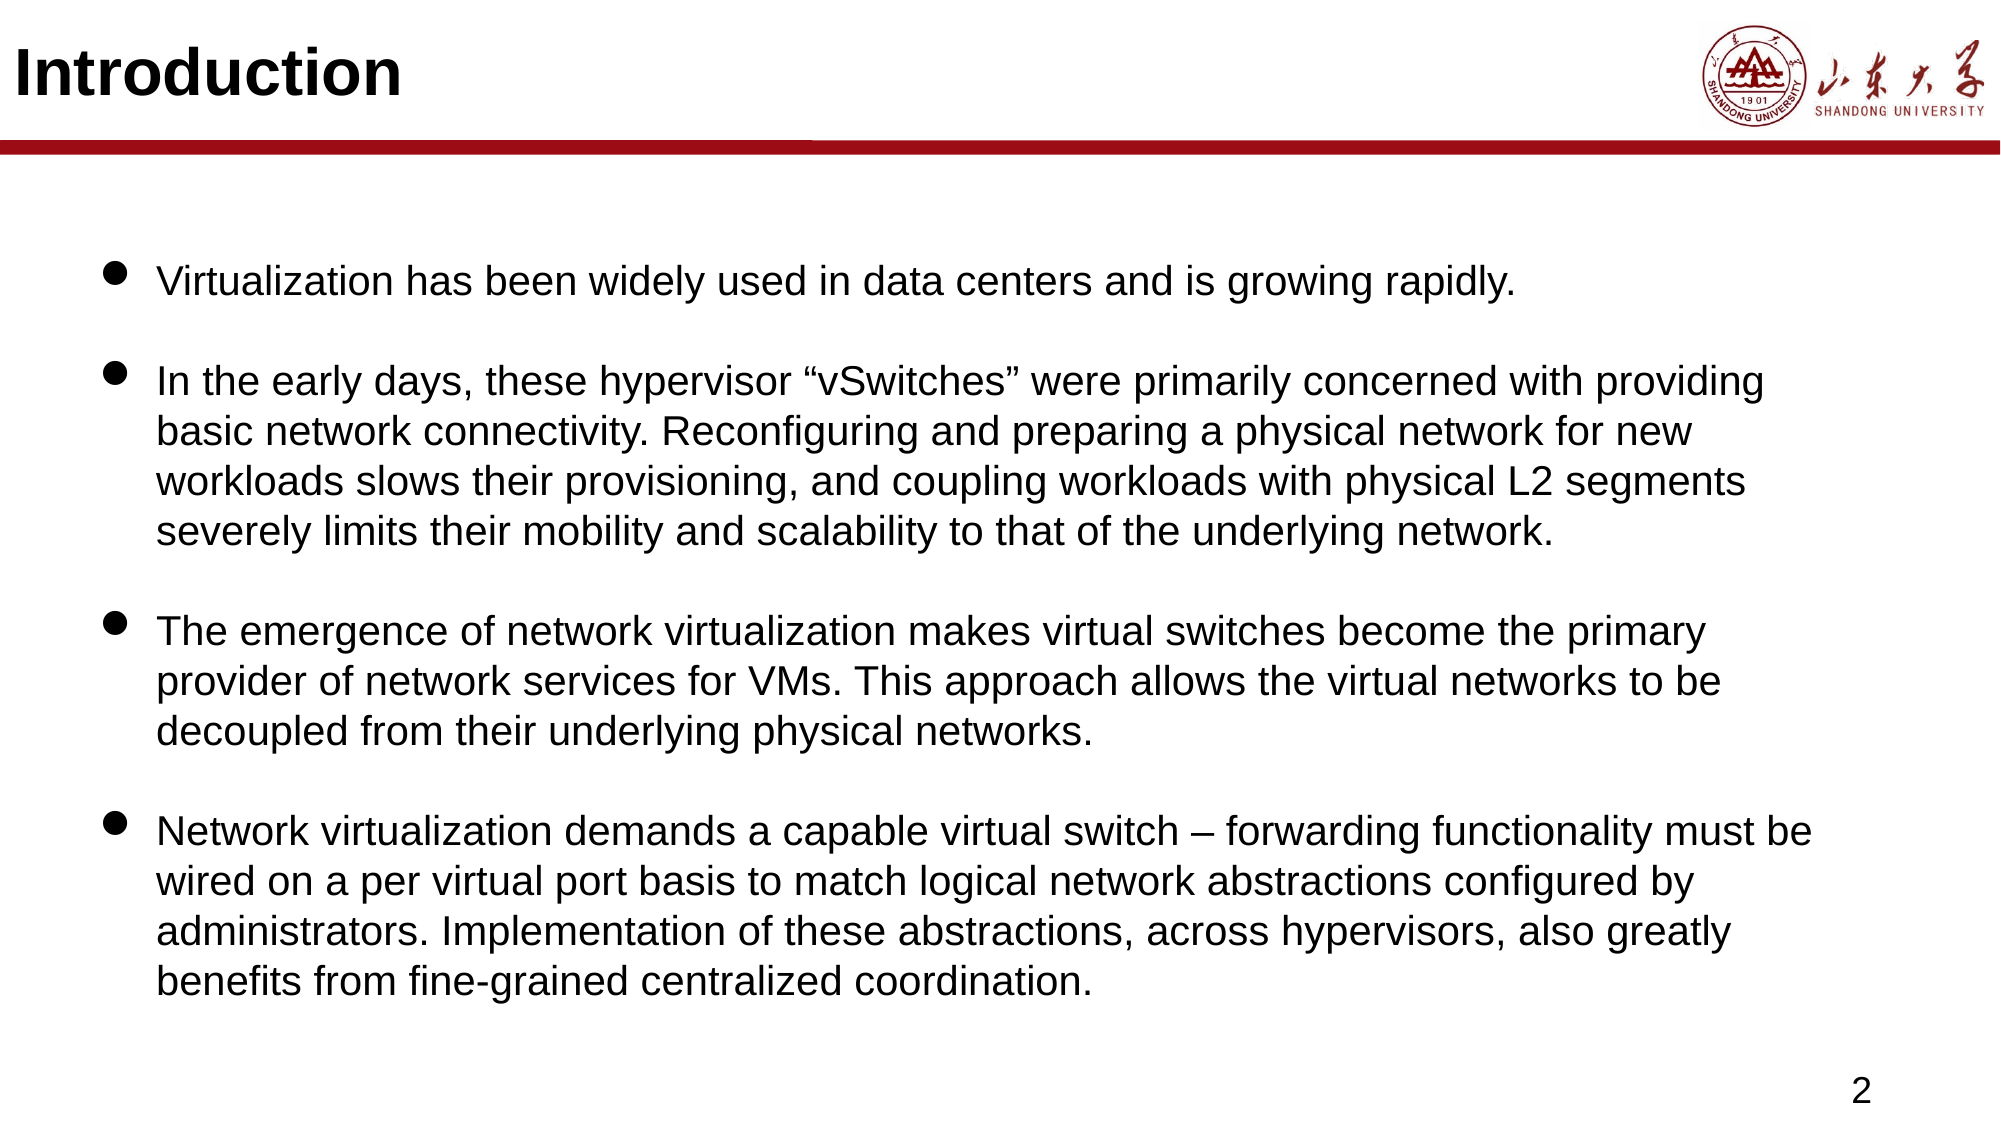

# Introduction
Virtualization has been widely used in data centers and is growing rapidly.

In the early days, these hypervisor “vSwitches” were primarily concerned with providing basic network connectivity. Reconfiguring and preparing a physical network for new workloads slows their provisioning, and coupling workloads with physical L2 segments severely limits their mobility and scalability to that of the underlying network.

The emergence of network virtualization makes virtual switches become the primary provider of network services for VMs. This approach allows the virtual networks to be decoupled from their underlying physical networks.

Network virtualization demands a capable virtual switch – forwarding functionality must be wired on a per virtual port basis to match logical network abstractions configured by administrators. Implementation of these abstractions, across hypervisors, also greatly benefits from fine-grained centralized coordination.
2